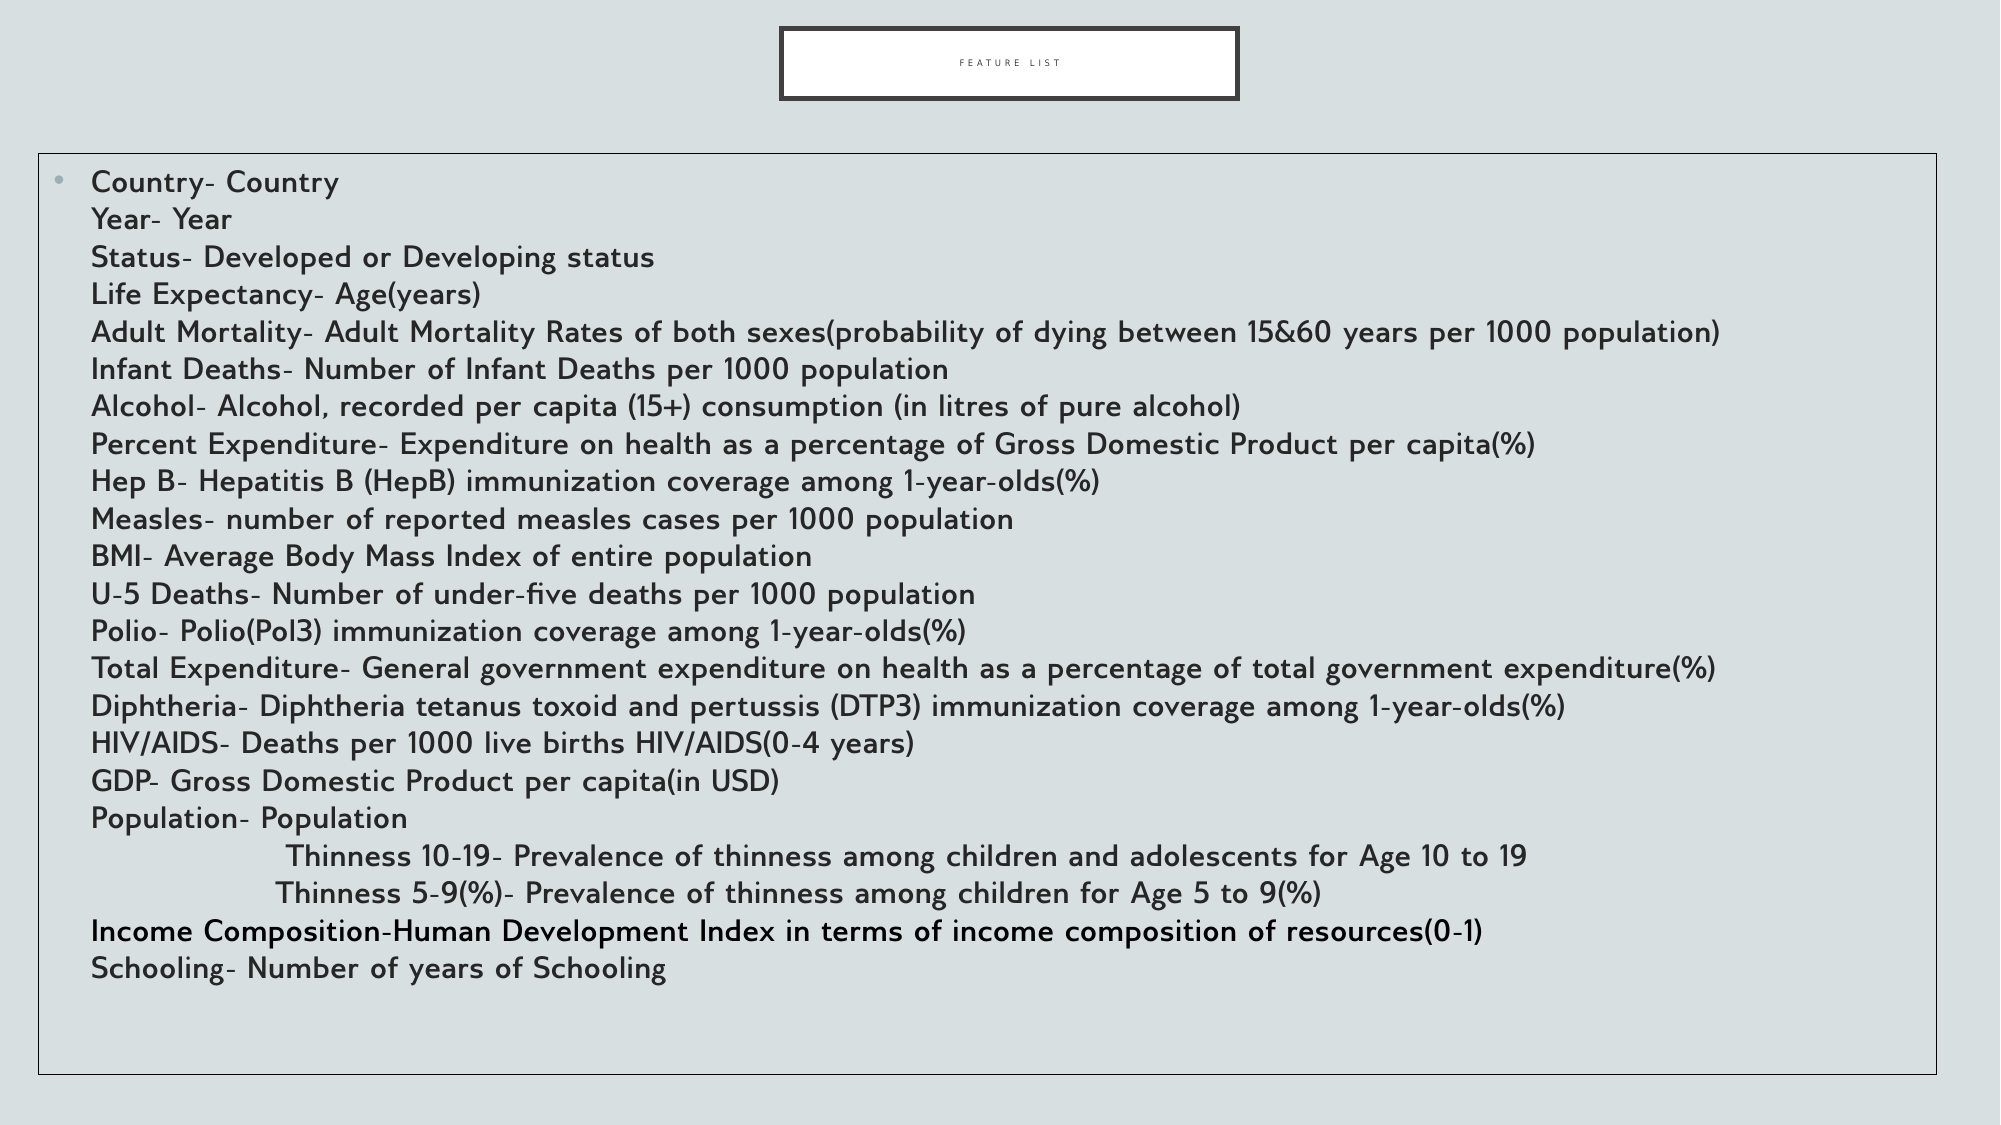

# Feature list
Country- Country
Year- Year
Status- Developed or Developing status
Life Expectancy- Age(years)
Adult Mortality- Adult Mortality Rates of both sexes(probability of dying between 15&60 years per 1000 population)
Infant Deaths- Number of Infant Deaths per 1000 population
Alcohol- Alcohol, recorded per capita (15+) consumption (in litres of pure alcohol)
Percent Expenditure- Expenditure on health as a percentage of Gross Domestic Product per capita(%)
Hep B- Hepatitis B (HepB) immunization coverage among 1-year-olds(%)
Measles- number of reported measles cases per 1000 population
BMI- Average Body Mass Index of entire population
U-5 Deaths- Number of under-five deaths per 1000 population
Polio- Polio(Pol3) immunization coverage among 1-year-olds(%)
Total Expenditure- General government expenditure on health as a percentage of total government expenditure(%)
Diphtheria- Diphtheria tetanus toxoid and pertussis (DTP3) immunization coverage among 1-year-olds(%)
HIV/AIDS- Deaths per 1000 live births HIV/AIDS(0-4 years)
GDP- Gross Domestic Product per capita(in USD)
Population- Population                                                                                                                                                                       Thinness 10-19- Prevalence of thinness among children and adolescents for Age 10 to 19                                                         Thinness 5-9(%)- Prevalence of thinness among children for Age 5 to 9(%)
Income Composition-Human Development Index in terms of income composition of resources(0-1)
Schooling- Number of years of Schooling